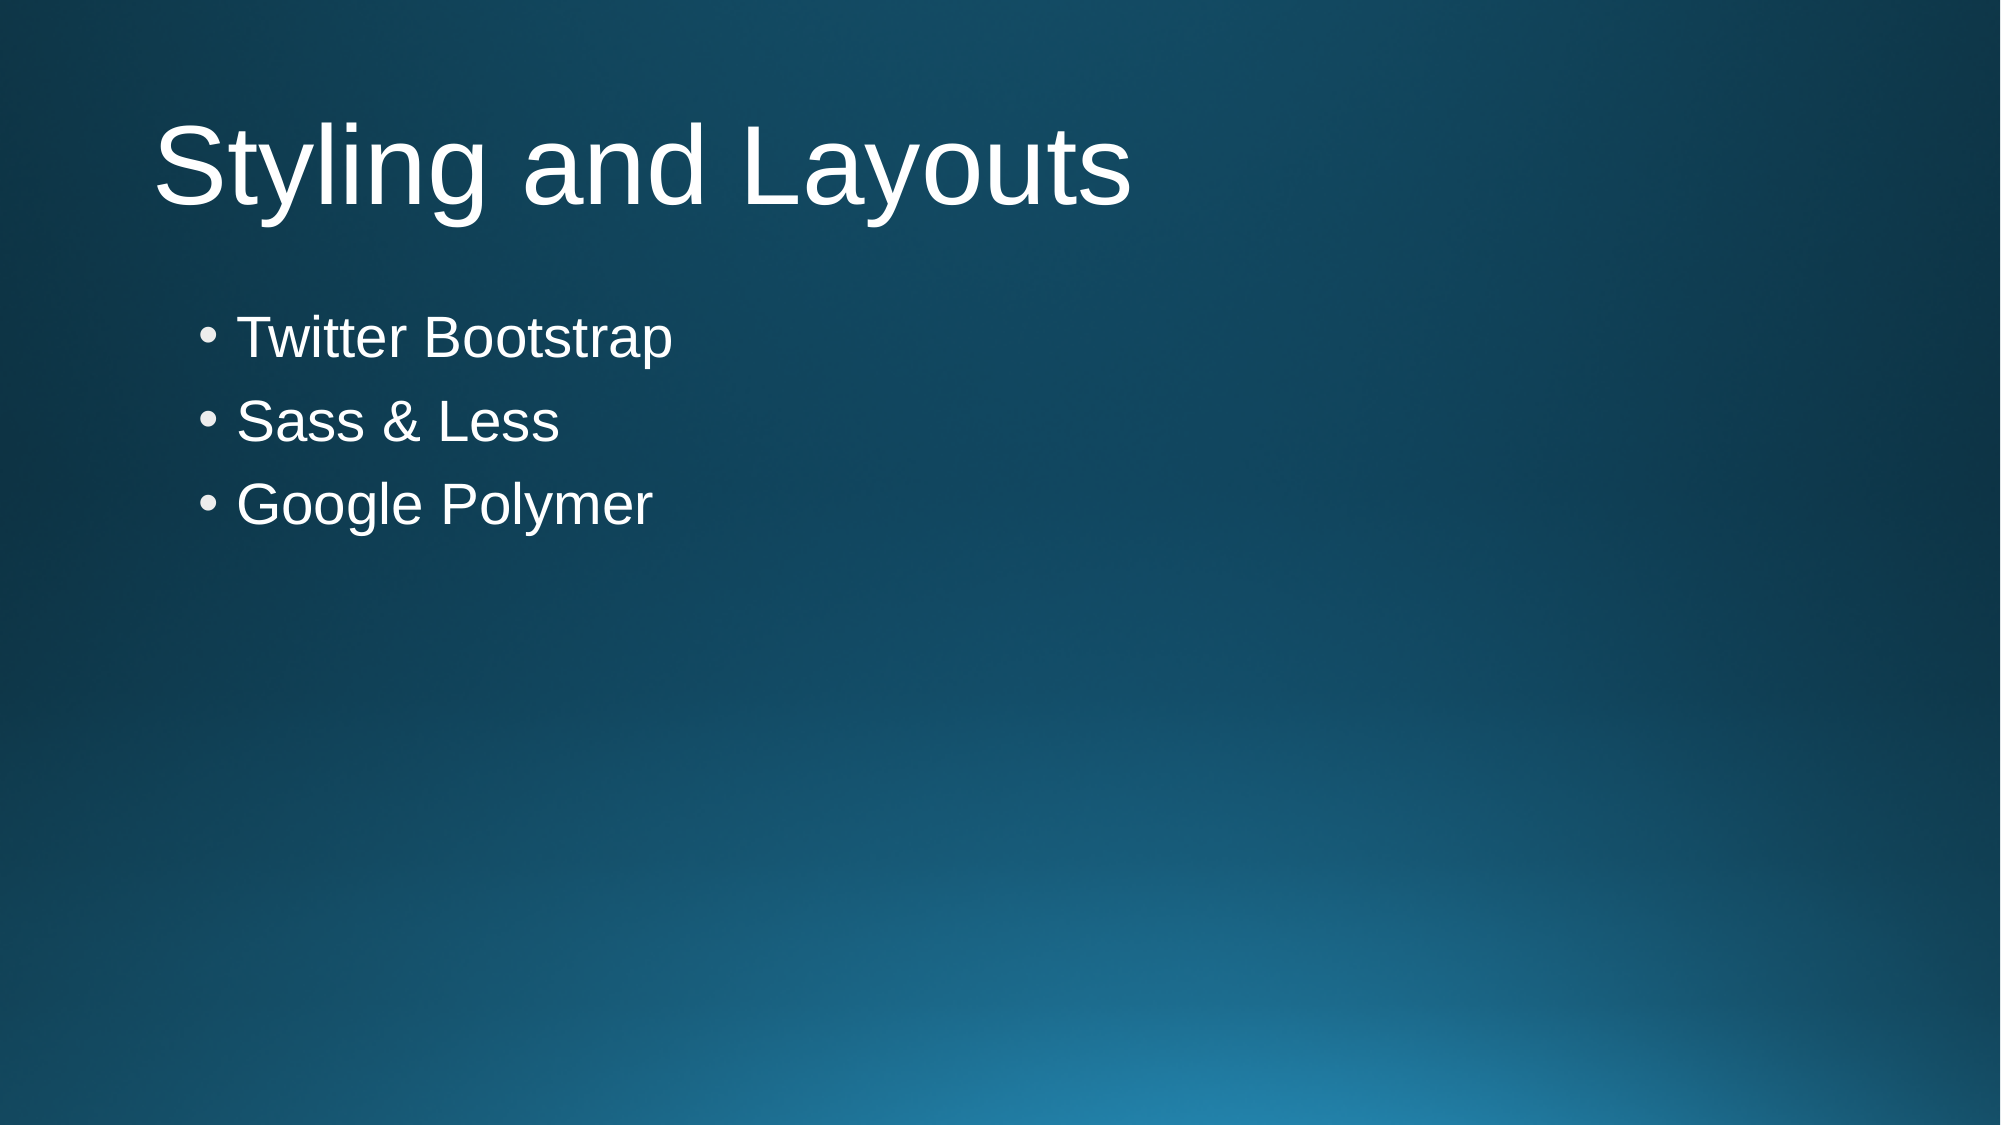

# Styling and Layouts
Twitter Bootstrap
Sass & Less
Google Polymer